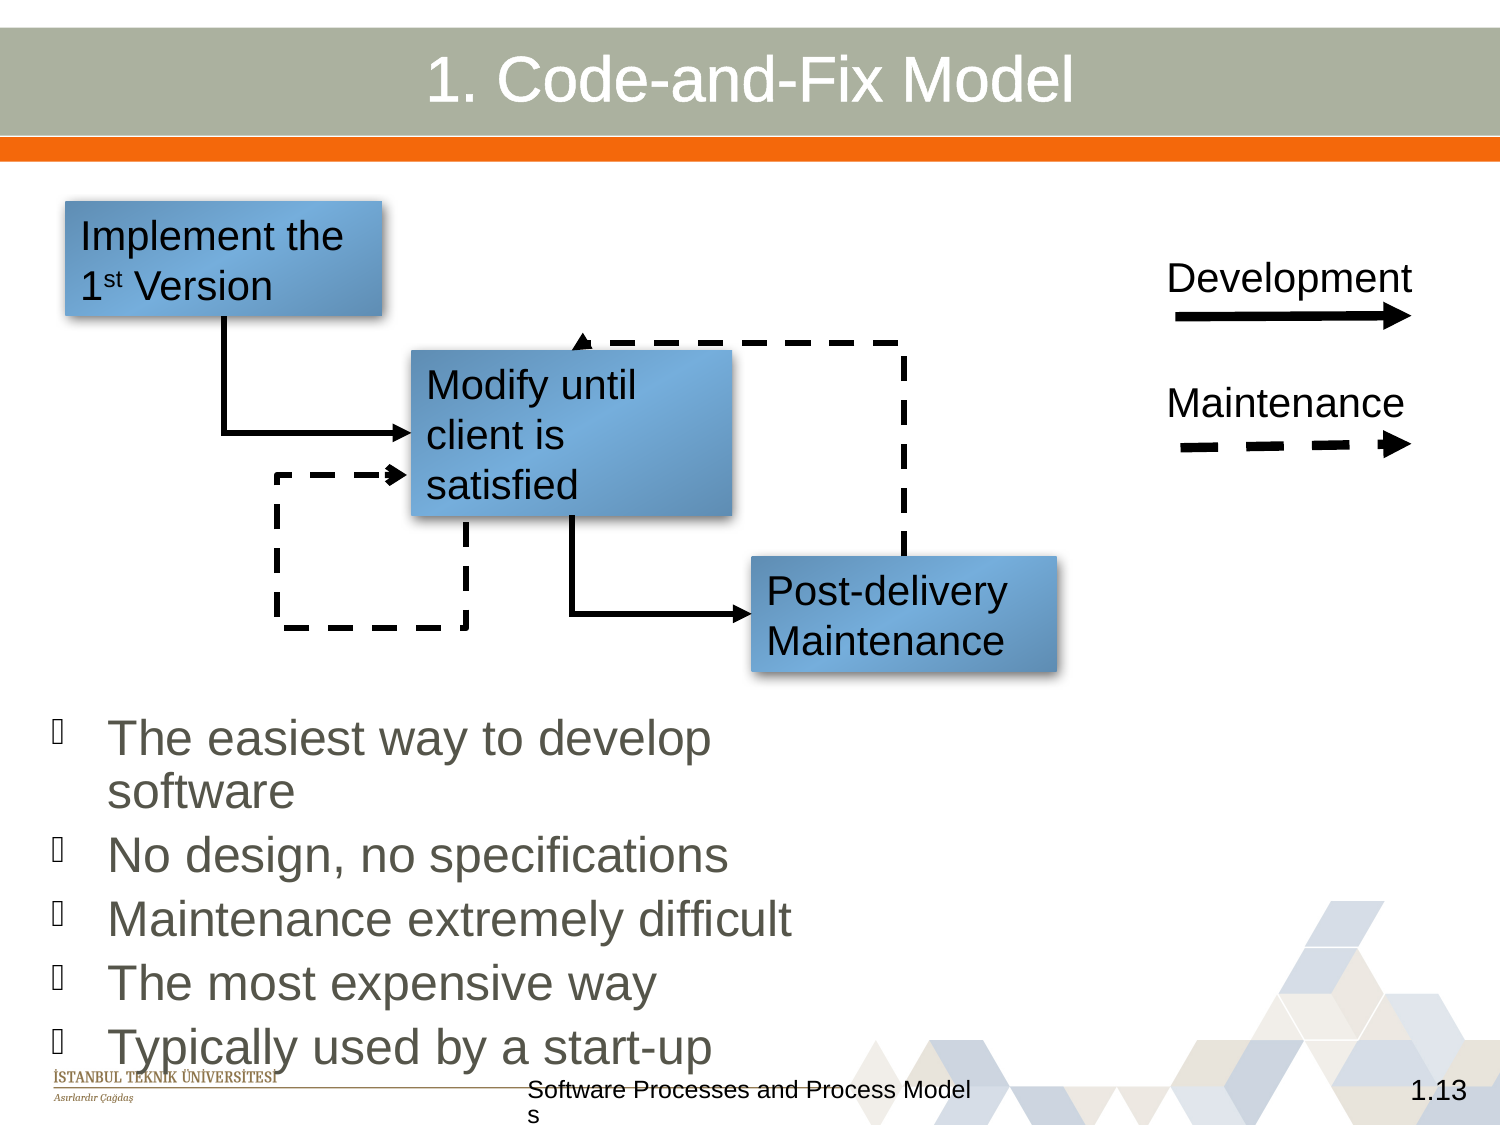

# 1. Code-and-Fix Model
Implement the 1st Version
Development

Modify until client is satisfied
Maintenance

Post-delivery Maintenance
The easiest way to develop software
No design, no specifications
Maintenance extremely difficult
The most expensive way
Typically used by a start-up
Software Processes and Process Models
1.13